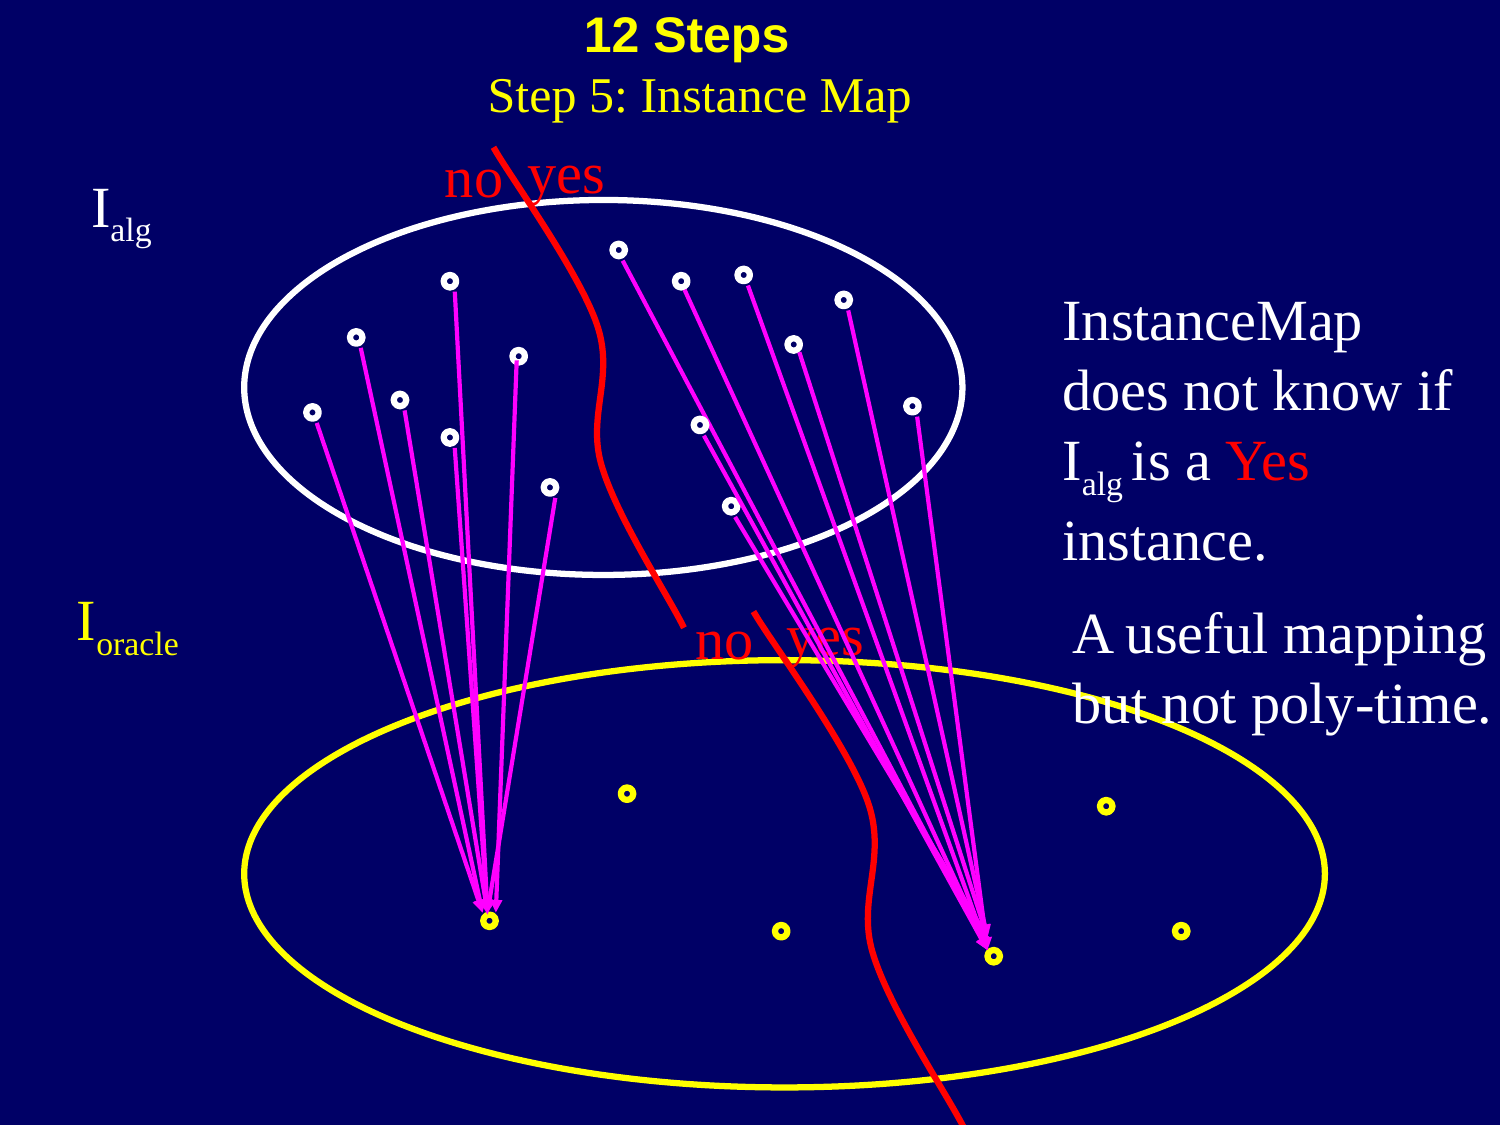

12 Steps
Step 5: Instance Map
yes
no

Ialg

InstanceMap
does not know if
Ialg is a Yes
instance.

Ioracle
A useful mapping
but not poly-time.
yes
no